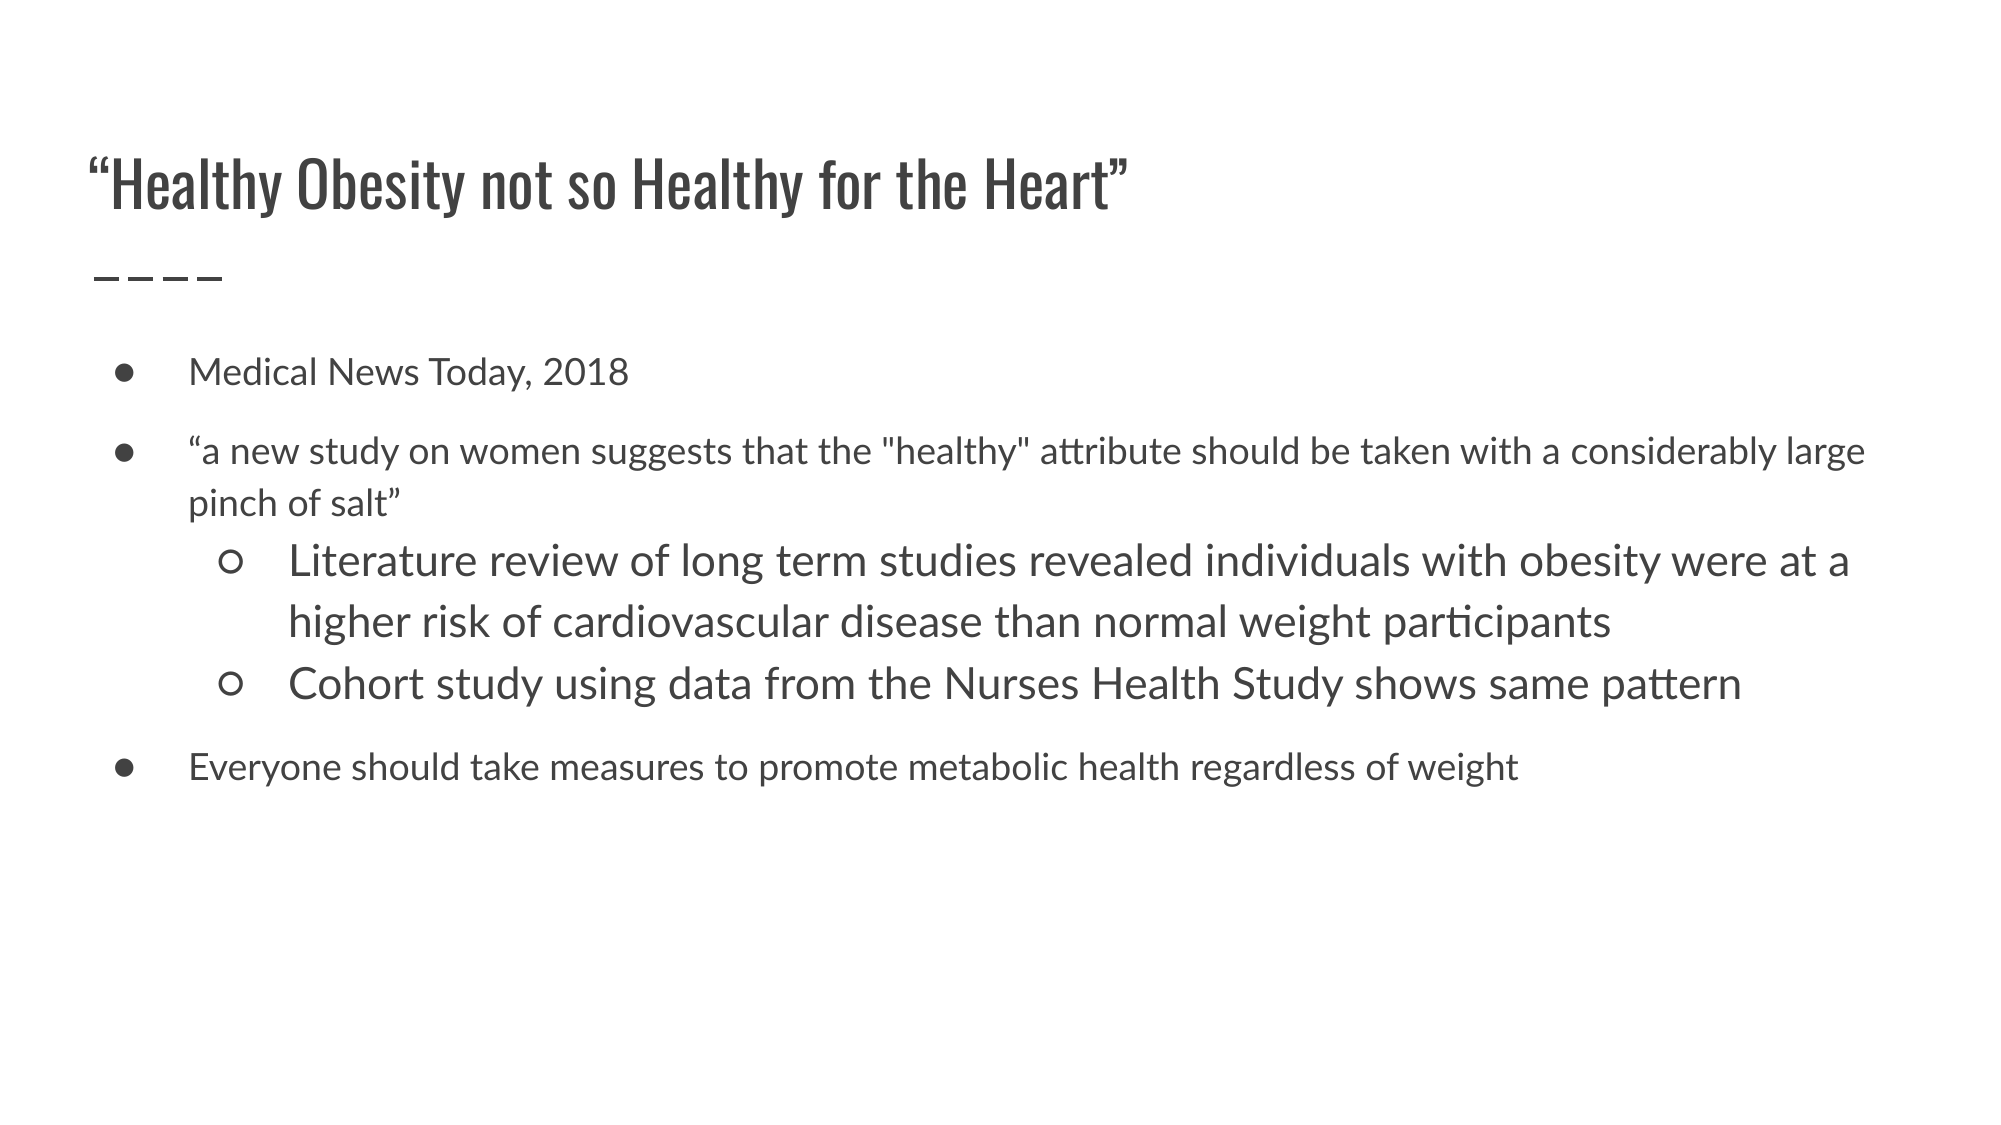

# “Healthy Obesity not so Healthy for the Heart”
Medical News Today, 2018
“a new study on women suggests that the "healthy" attribute should be taken with a considerably large pinch of salt”
Literature review of long term studies revealed individuals with obesity were at a higher risk of cardiovascular disease than normal weight participants
Cohort study using data from the Nurses Health Study shows same pattern
Everyone should take measures to promote metabolic health regardless of weight